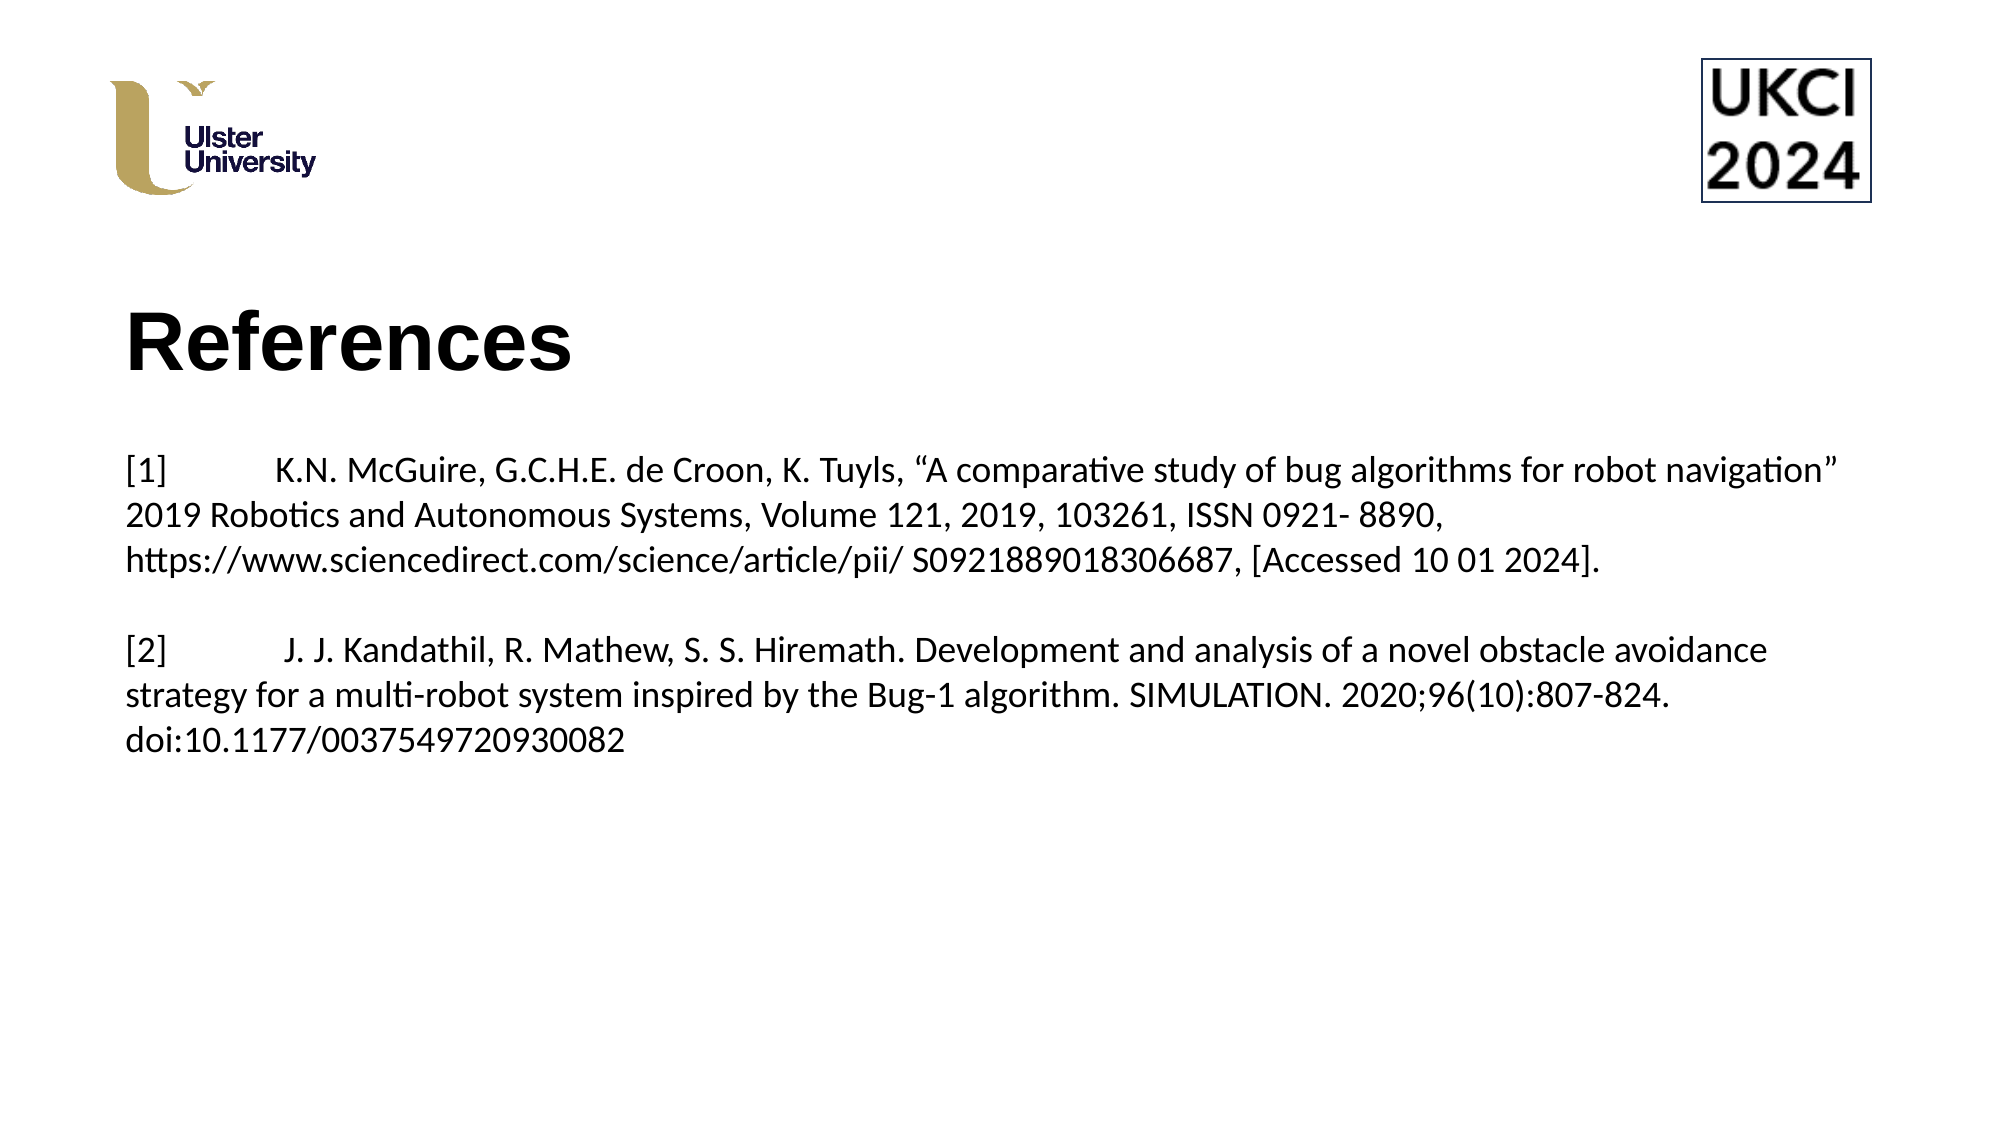

# References
[1]	K.N. McGuire, G.C.H.E. de Croon, K. Tuyls, “A comparative study of bug algorithms for robot navigation” 2019 Robotics and Autonomous Systems, Volume 121, 2019, 103261, ISSN 0921- 8890, https://www.sciencedirect.com/science/article/pii/ S0921889018306687, [Accessed 10 01 2024].

[2]	 J. J. Kandathil, R. Mathew, S. S. Hiremath. Development and analysis of a novel obstacle avoidance strategy for a multi-robot system inspired by the Bug-1 algorithm. SIMULATION. 2020;96(10):807-824. doi:10.1177/0037549720930082